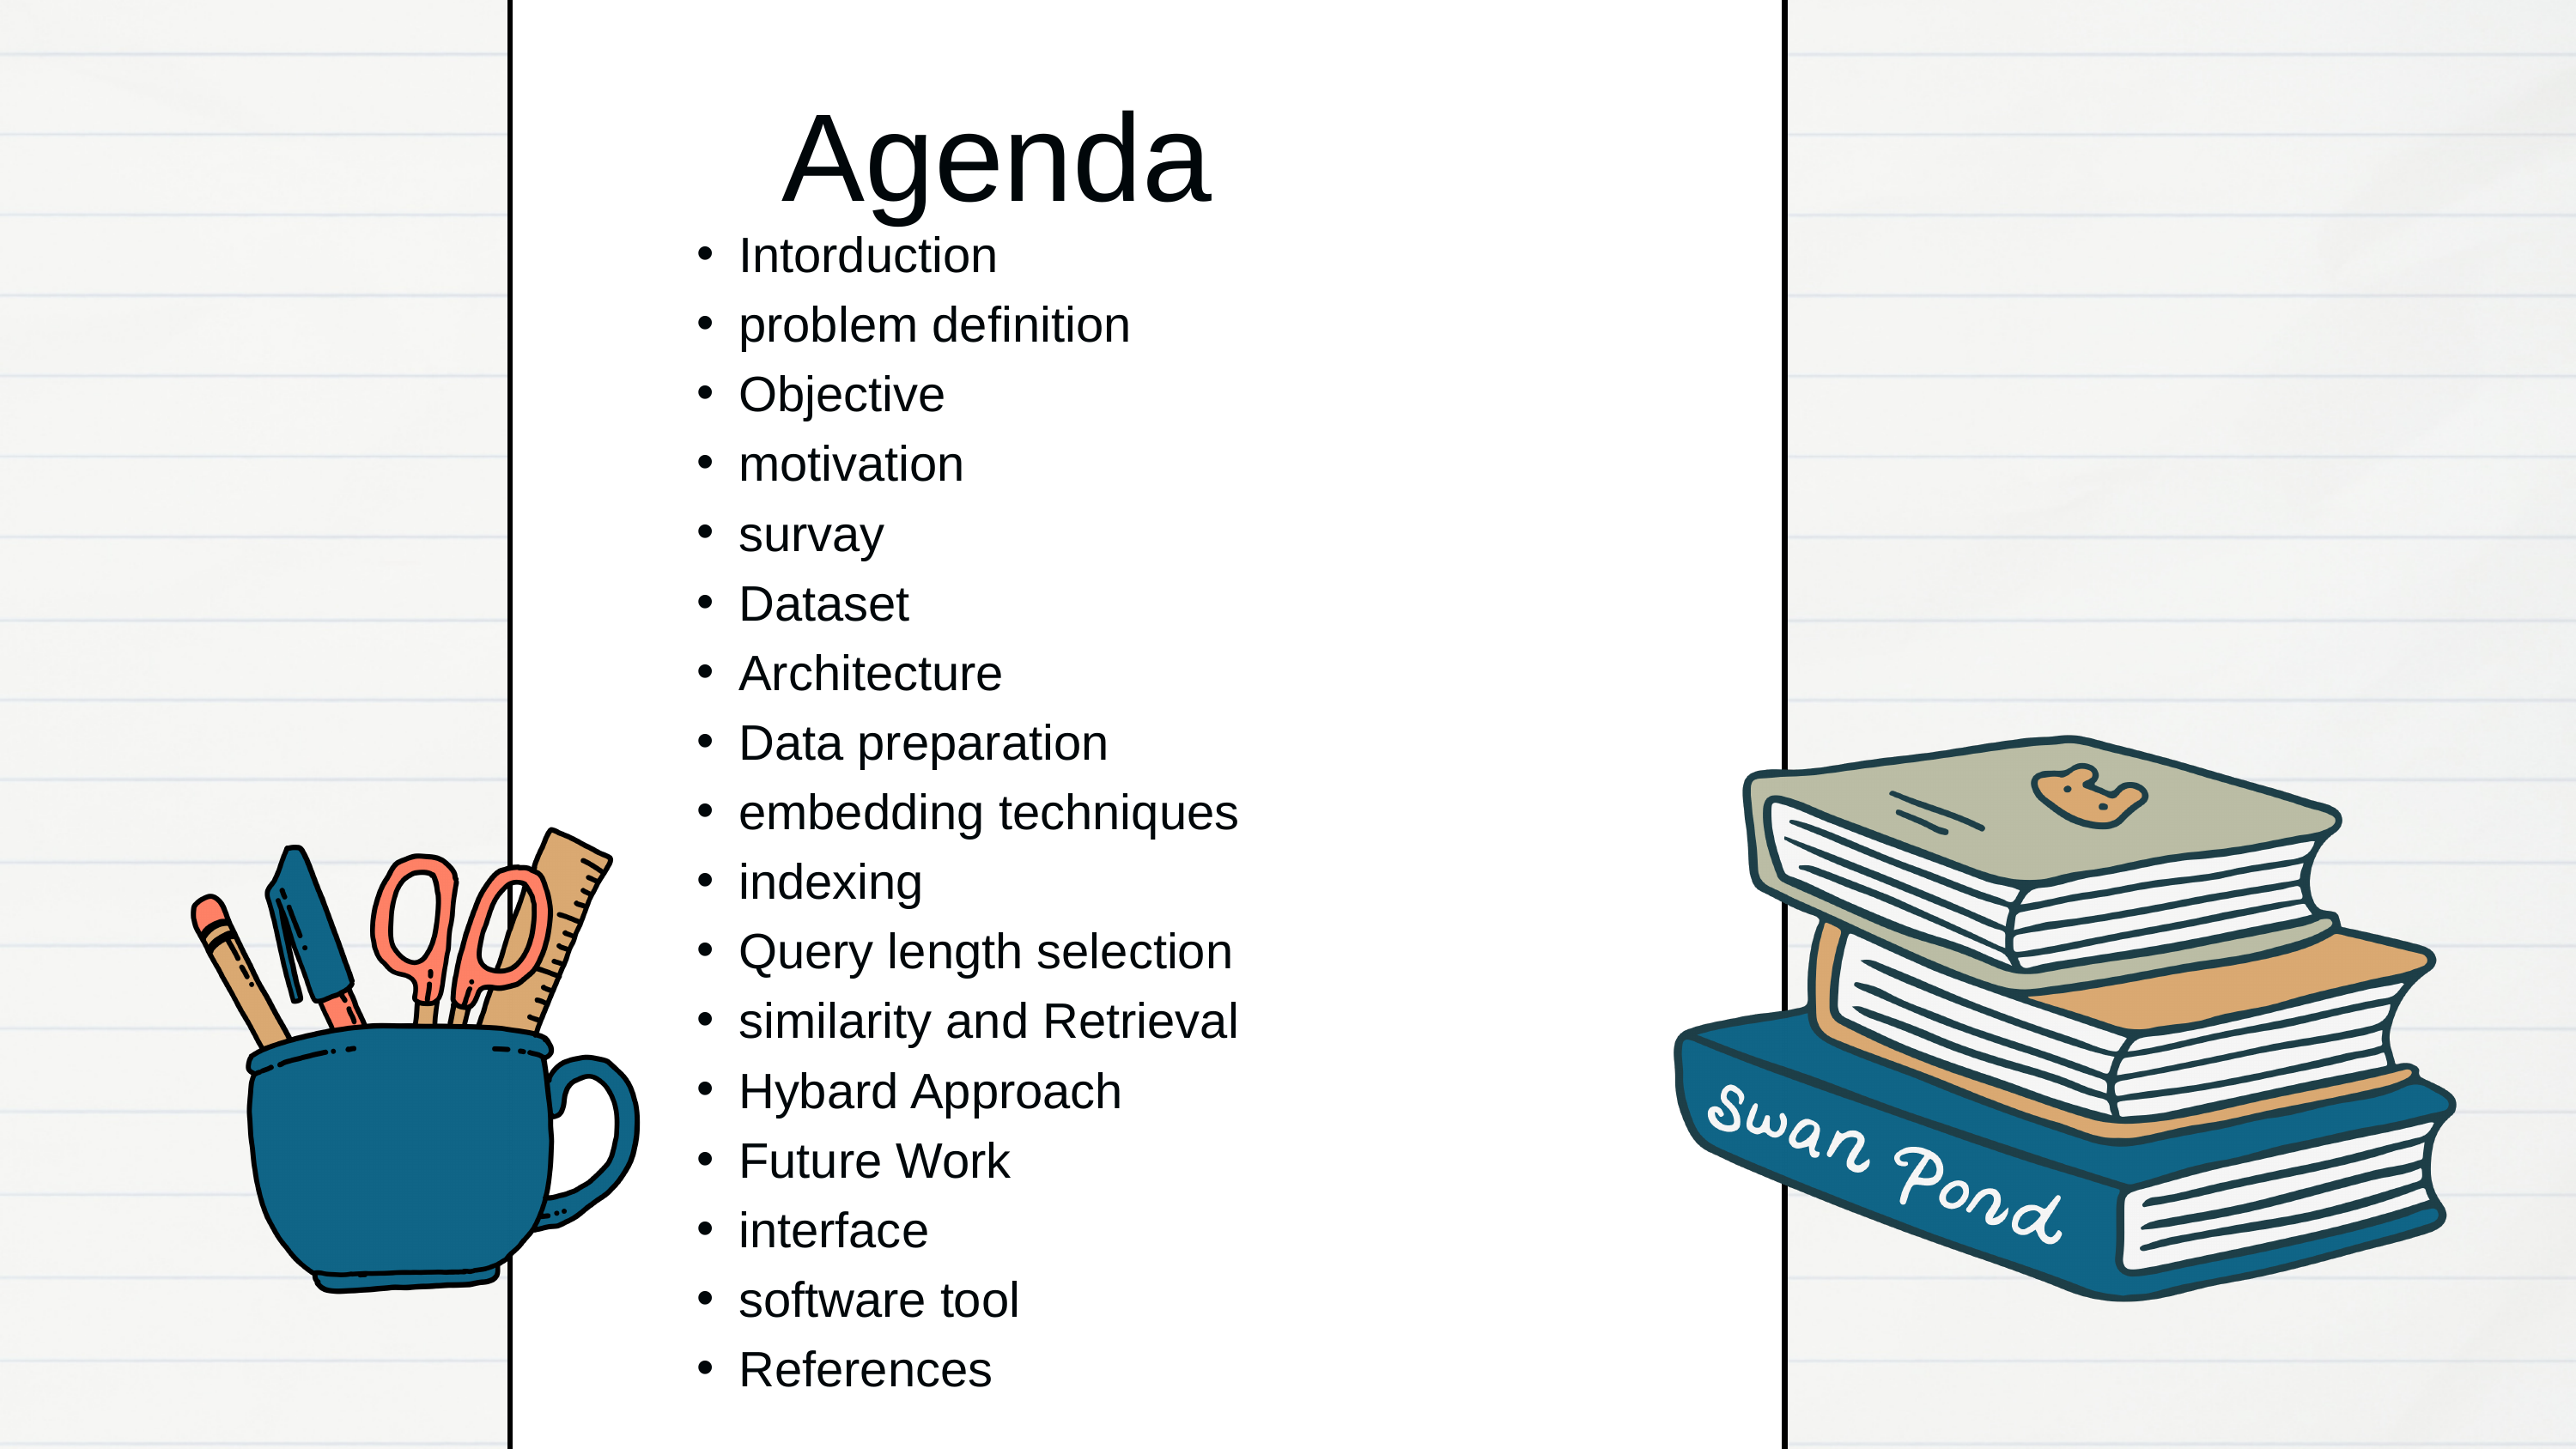

Agenda
Intorduction
problem definition
Objective
motivation
survay
Dataset
Architecture
Data preparation
embedding techniques
indexing
Query length selection
similarity and Retrieval
Hybard Approach
Future Work
interface
software tool
References